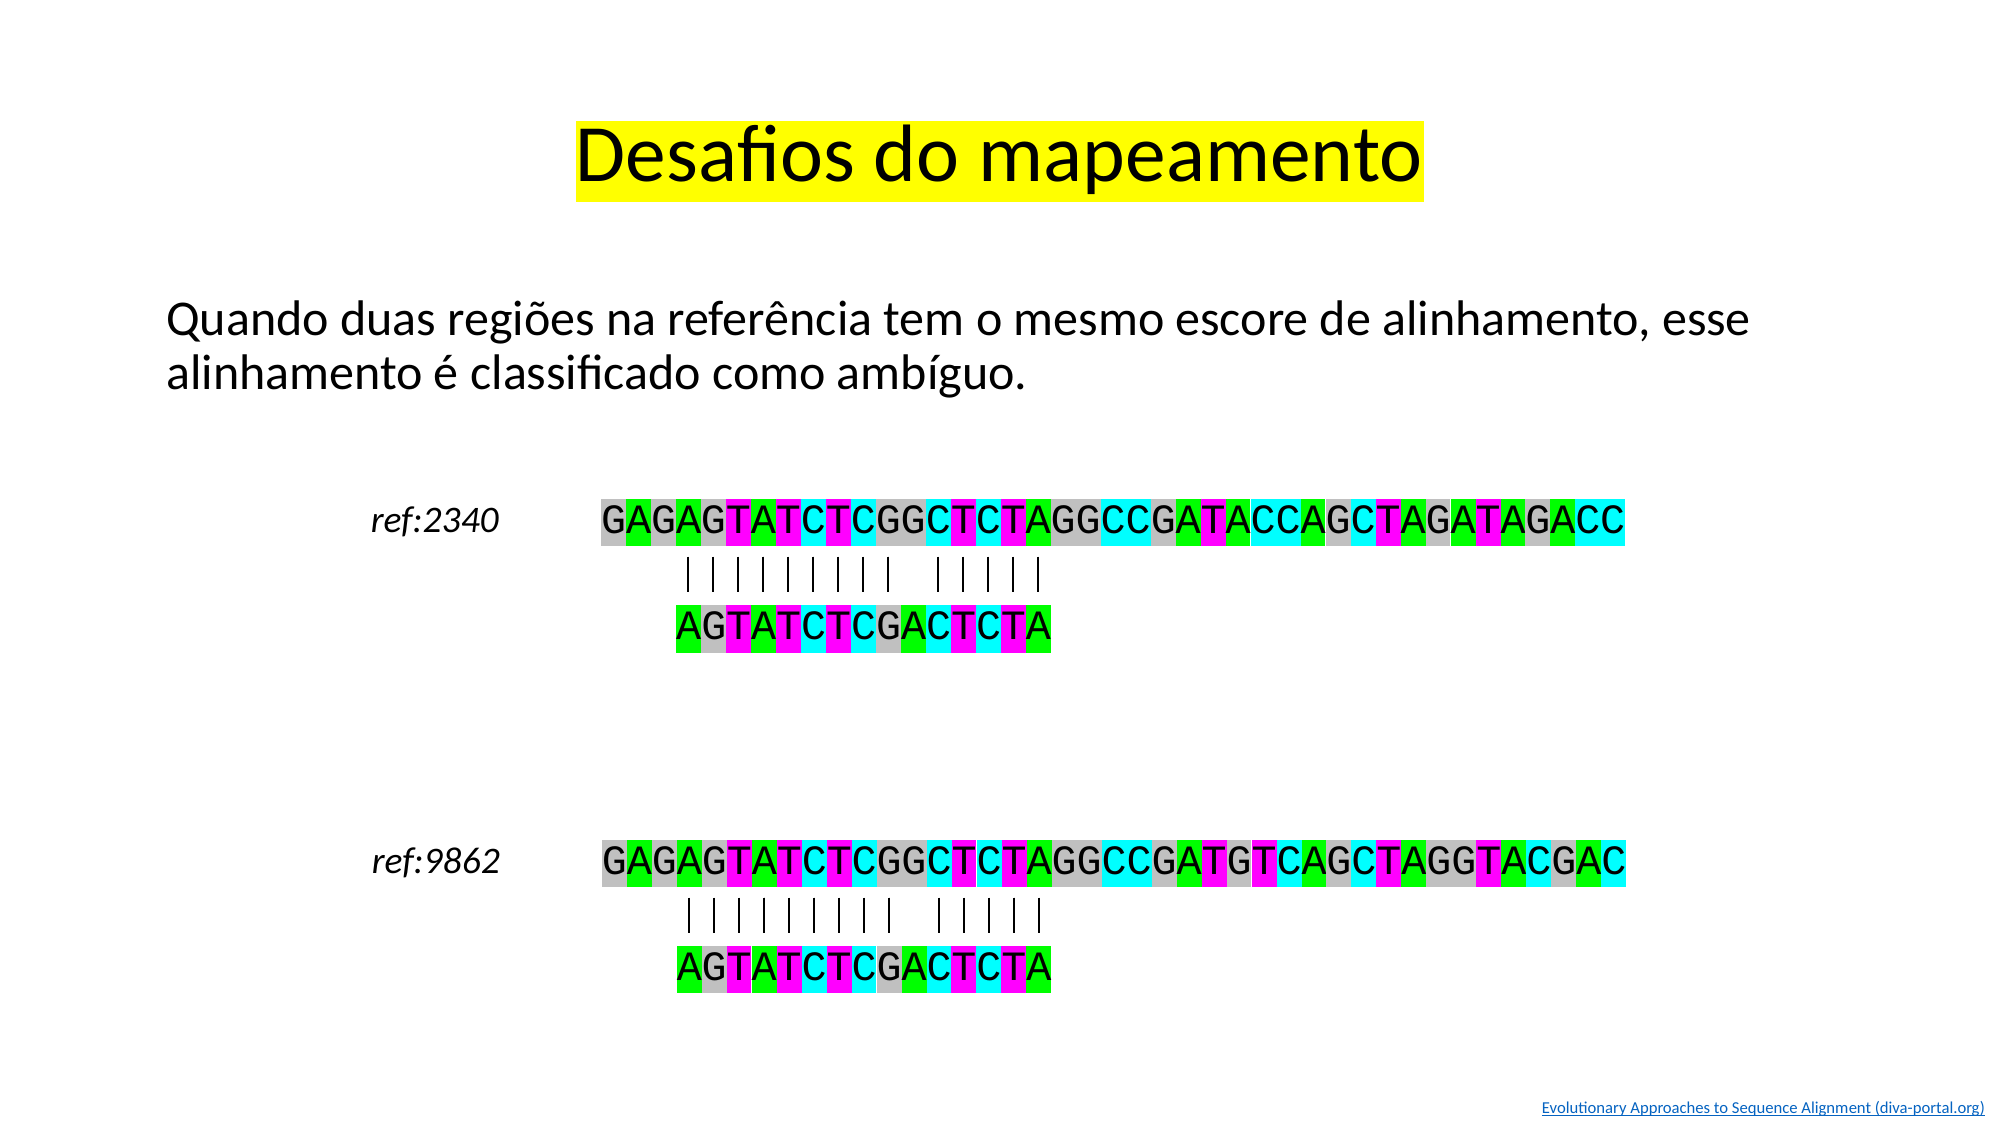

Desafios do mapeamento
Quando duas regiões na referência tem o mesmo escore de alinhamento, esse alinhamento é classificado como ambíguo.
ref:2340
GAGAGTATCTCGGCTCTAGGCCGATACCAGCTAGATAGACC
AGTATCTCGACTCTA
ref:9862
GAGAGTATCTCGGCTCTAGGCCGATGTCAGCTAGGTACGAC
AGTATCTCGACTCTA
Evolutionary Approaches to Sequence Alignment (diva-portal.org)